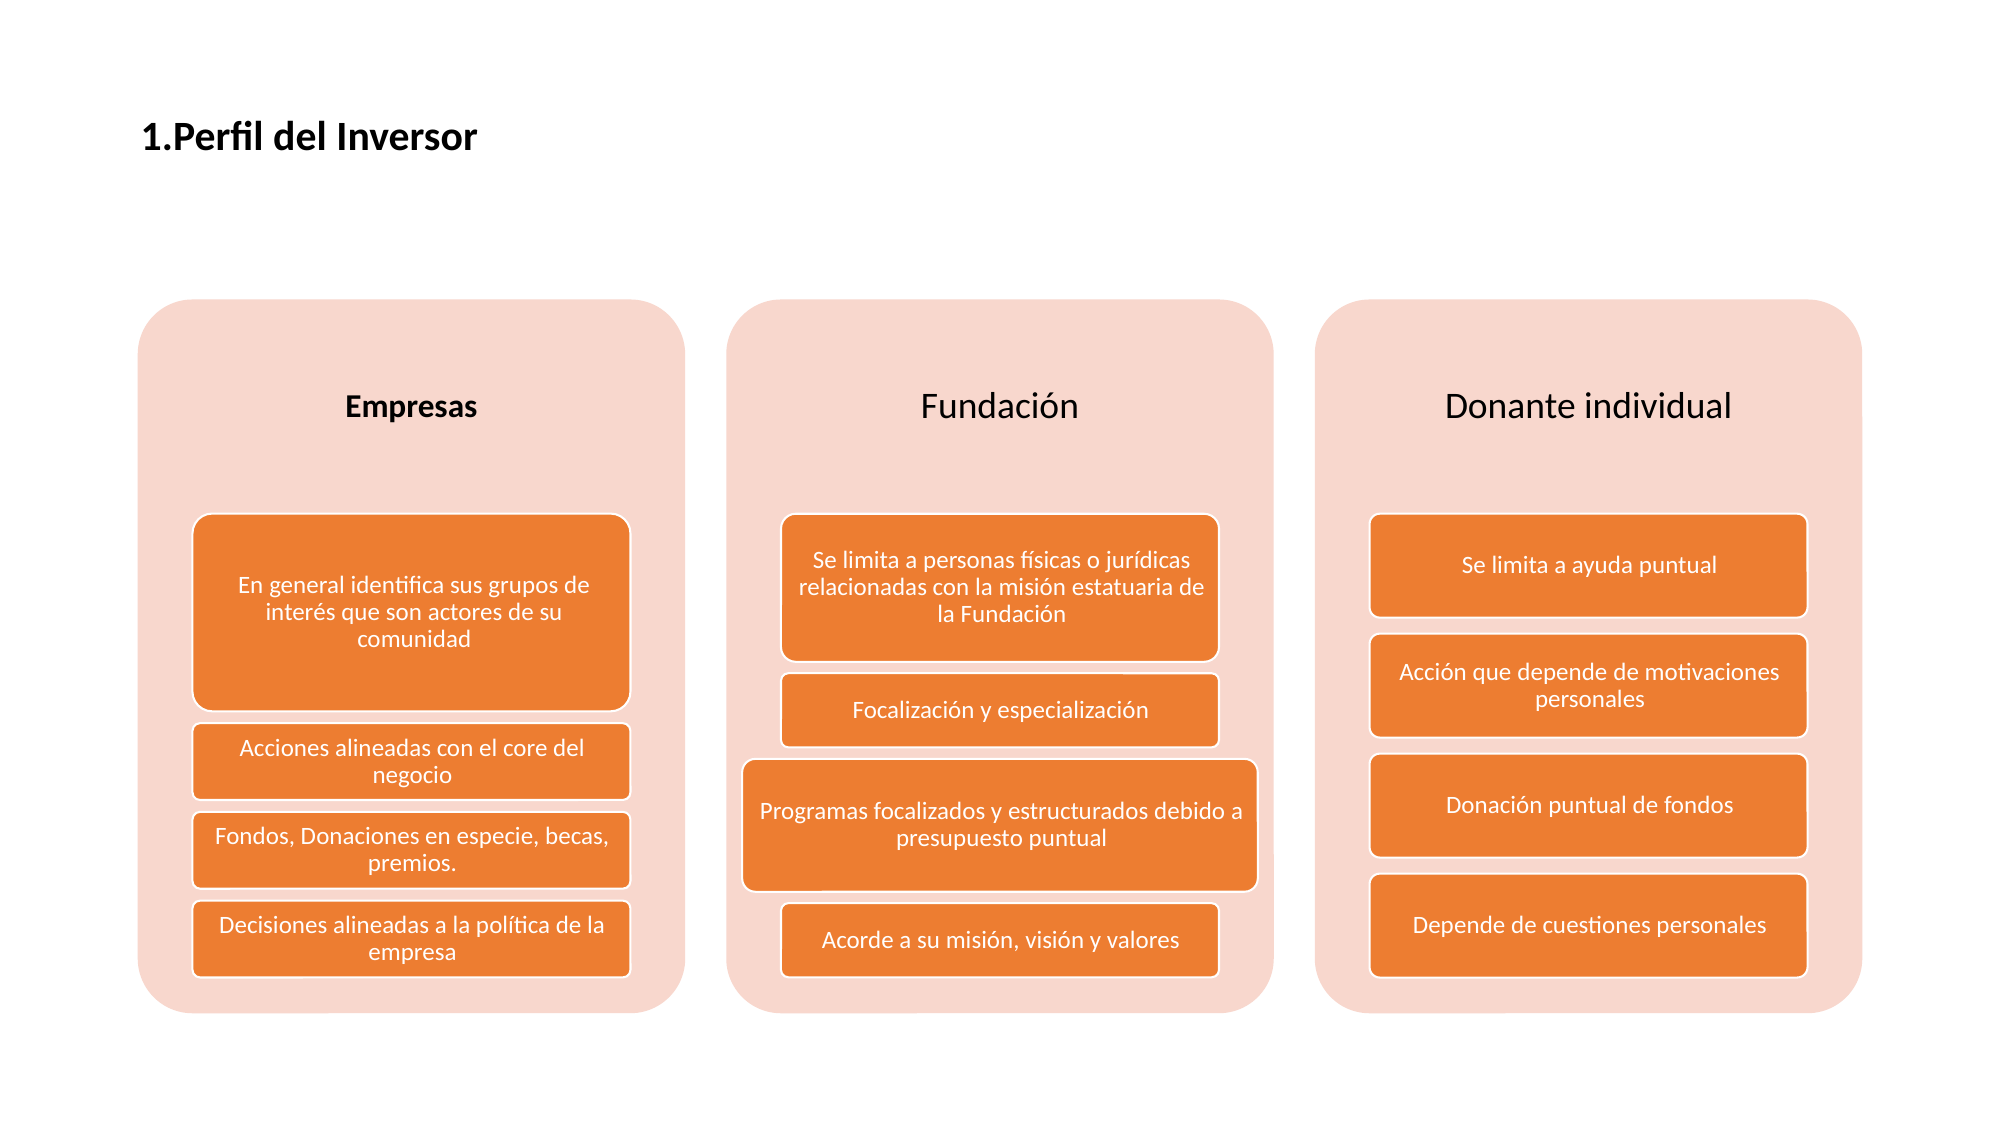

1.Perfil del Inversor
Empresas
En general identifica sus grupos de interés que son actores de su comunidad
Acciones alineadas con el core del negocio
Fondos, Donaciones en especie, becas, premios.
Decisiones alineadas a la política de la empresa
Fundación
Se limita a personas físicas o jurídicas relacionadas con la misión estatuaria de la Fundación
Focalización y especialización
Programas focalizados y estructurados debido a presupuesto puntual
Acorde a su misión, visión y valores
Donante individual
Se limita a ayuda puntual
Acción que depende de motivaciones personales
Donación puntual de fondos
Depende de cuestiones personales